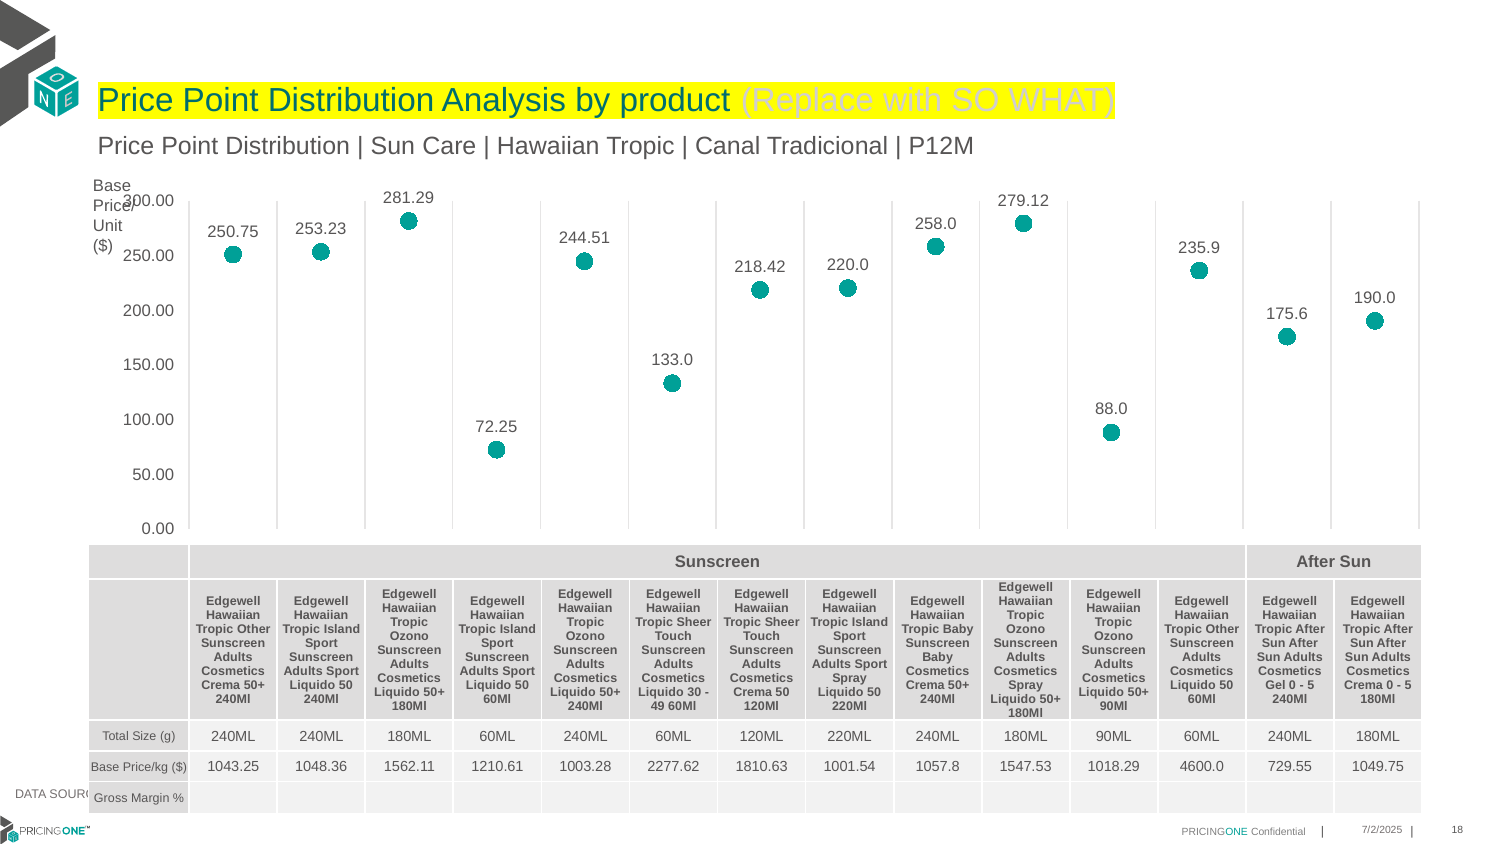

# Price Point Distribution Analysis by product (Replace with SO WHAT)
Price Point Distribution | Sun Care | Hawaiian Tropic | Canal Tradicional | P12M
Base Price/Unit ($)

### Chart

| Category | Base Price/Unit |
|---|---|
| Edgewell Hawaiian Tropic Other Sunscreen Adults Cosmetics Crema 50+ 240Ml | 250.75 |
| Edgewell Hawaiian Tropic Island Sport Sunscreen Adults Sport Liquido 50 240Ml | 253.23 |
| Edgewell Hawaiian Tropic Ozono Sunscreen Adults Cosmetics Liquido 50+ 180Ml | 281.29 |
| Edgewell Hawaiian Tropic Island Sport Sunscreen Adults Sport Liquido 50 60Ml | 72.25 |
| Edgewell Hawaiian Tropic Ozono Sunscreen Adults Cosmetics Liquido 50+ 240Ml | 244.51 |
| Edgewell Hawaiian Tropic Sheer Touch Sunscreen Adults Cosmetics Liquido 30 - 49 60Ml | 133.0 |
| Edgewell Hawaiian Tropic Sheer Touch Sunscreen Adults Cosmetics Crema 50 120Ml | 218.42 |
| Edgewell Hawaiian Tropic Island Sport Sunscreen Adults Sport Spray Liquido 50 220Ml | 220.0 |
| Edgewell Hawaiian Tropic Baby Sunscreen Baby Cosmetics Crema 50+ 240Ml | 258.0 |
| Edgewell Hawaiian Tropic Ozono Sunscreen Adults Cosmetics Spray Liquido 50+ 180Ml | 279.12 |
| Edgewell Hawaiian Tropic Ozono Sunscreen Adults Cosmetics Liquido 50+ 90Ml | 88.0 |
| Edgewell Hawaiian Tropic Other Sunscreen Adults Cosmetics Liquido 50 60Ml | 235.9 |
| Edgewell Hawaiian Tropic After Sun After Sun Adults Cosmetics Gel 0 - 5 240Ml | 175.6 |
| Edgewell Hawaiian Tropic After Sun After Sun Adults Cosmetics Crema 0 - 5 180Ml | 190.0 |
|  | Sunscreen | Sunscreen | Sunscreen | Sunscreen | Sunscreen | Sunscreen | Sunscreen | Sunscreen | Sunscreen | Sunscreen | Sunscreen | Sunscreen | After Sun | After Sun |
| --- | --- | --- | --- | --- | --- | --- | --- | --- | --- | --- | --- | --- | --- | --- |
|  | Edgewell Hawaiian Tropic Other Sunscreen Adults Cosmetics Crema 50+ 240Ml | Edgewell Hawaiian Tropic Island Sport Sunscreen Adults Sport Liquido 50 240Ml | Edgewell Hawaiian Tropic Ozono Sunscreen Adults Cosmetics Liquido 50+ 180Ml | Edgewell Hawaiian Tropic Island Sport Sunscreen Adults Sport Liquido 50 60Ml | Edgewell Hawaiian Tropic Ozono Sunscreen Adults Cosmetics Liquido 50+ 240Ml | Edgewell Hawaiian Tropic Sheer Touch Sunscreen Adults Cosmetics Liquido 30 - 49 60Ml | Edgewell Hawaiian Tropic Sheer Touch Sunscreen Adults Cosmetics Crema 50 120Ml | Edgewell Hawaiian Tropic Island Sport Sunscreen Adults Sport Spray Liquido 50 220Ml | Edgewell Hawaiian Tropic Baby Sunscreen Baby Cosmetics Crema 50+ 240Ml | Edgewell Hawaiian Tropic Ozono Sunscreen Adults Cosmetics Spray Liquido 50+ 180Ml | Edgewell Hawaiian Tropic Ozono Sunscreen Adults Cosmetics Liquido 50+ 90Ml | Edgewell Hawaiian Tropic Other Sunscreen Adults Cosmetics Liquido 50 60Ml | Edgewell Hawaiian Tropic After Sun After Sun Adults Cosmetics Gel 0 - 5 240Ml | Edgewell Hawaiian Tropic After Sun After Sun Adults Cosmetics Crema 0 - 5 180Ml |
| Total Size (g) | 240ML | 240ML | 180ML | 60ML | 240ML | 60ML | 120ML | 220ML | 240ML | 180ML | 90ML | 60ML | 240ML | 180ML |
| Base Price/kg ($) | 1043.25 | 1048.36 | 1562.11 | 1210.61 | 1003.28 | 2277.62 | 1810.63 | 1001.54 | 1057.8 | 1547.53 | 1018.29 | 4600.0 | 729.55 | 1049.75 |
| Gross Margin % |  |  |  |  |  |  |  |  |  |  |  |  |  |  |
DATA SOURCE: Trade Panel/Retailer Data | April  2025
7/2/2025
18